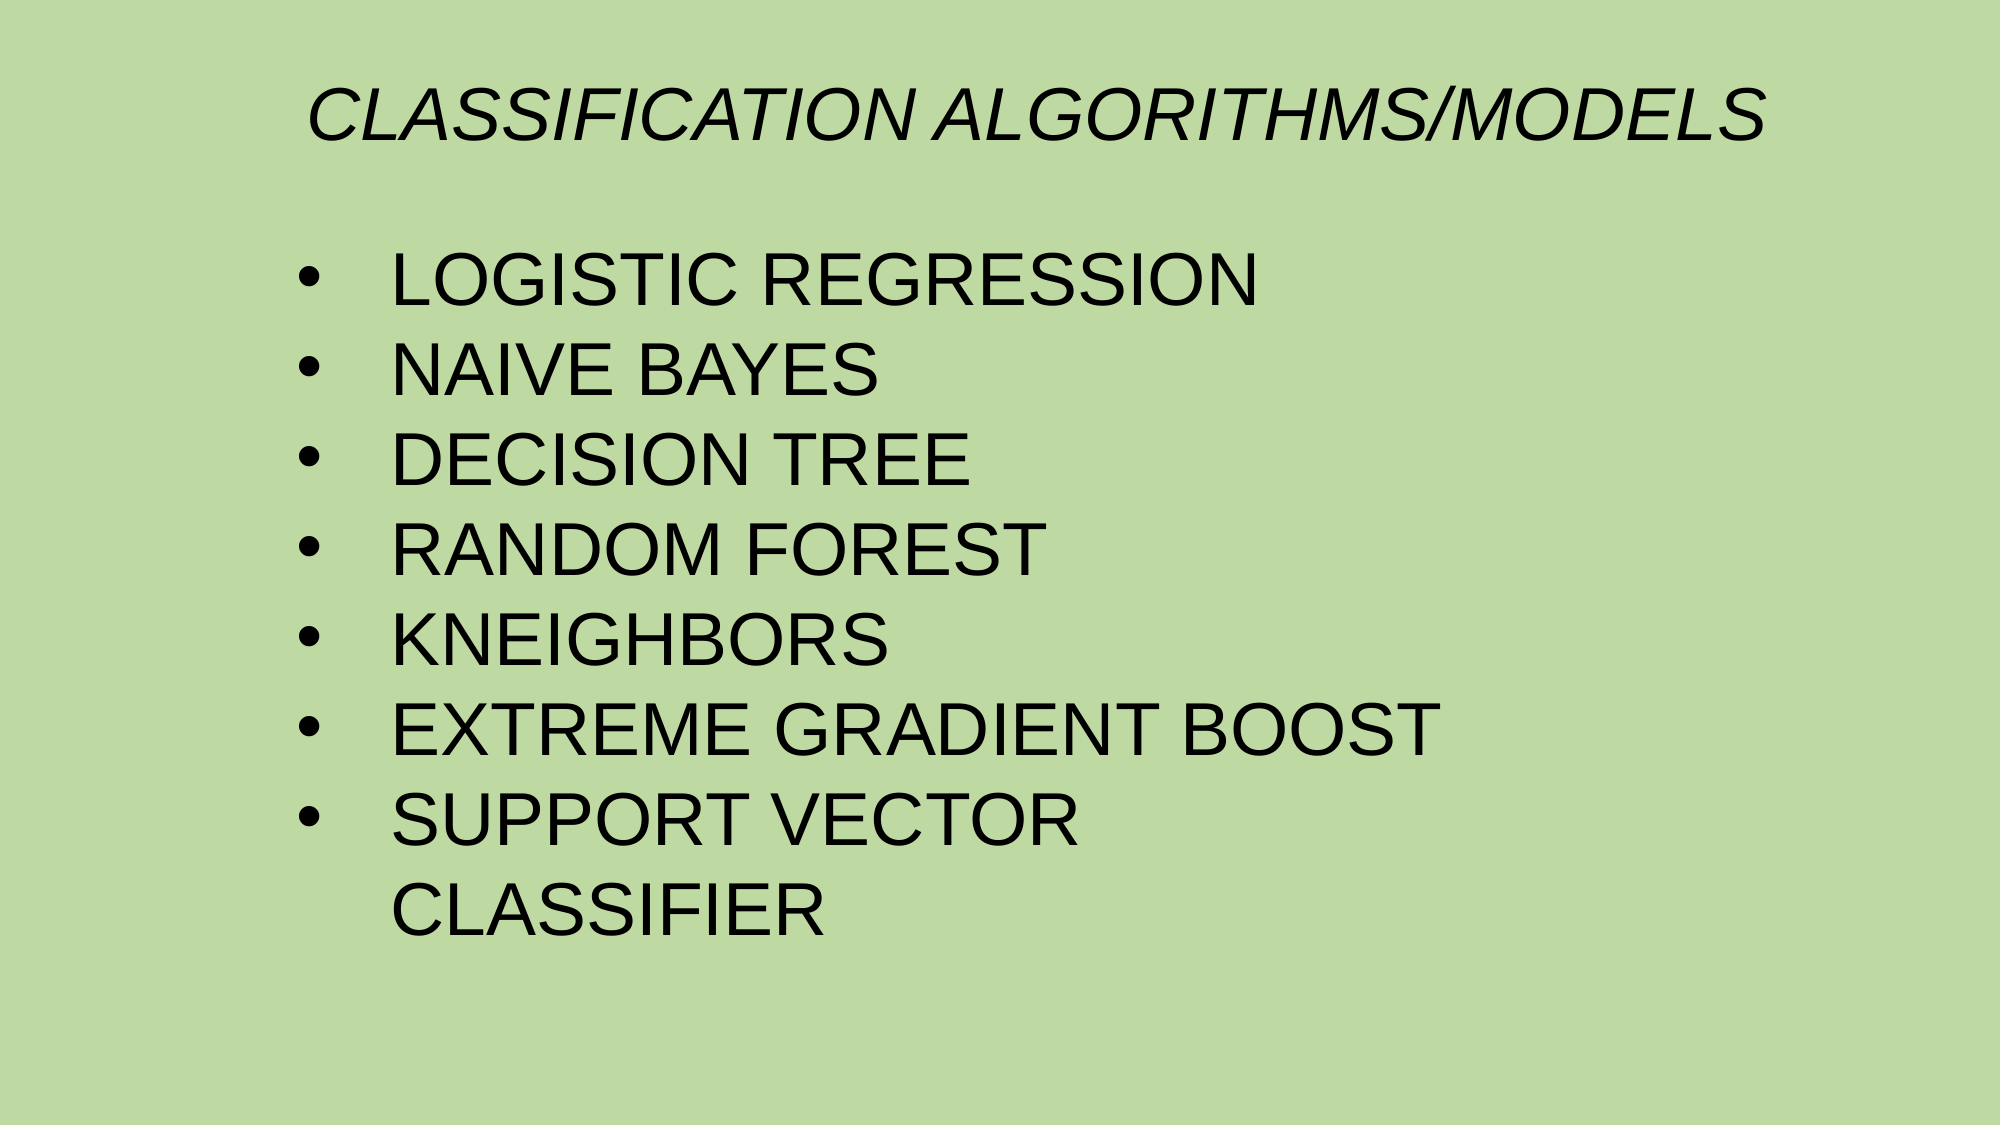

CLASSIFICATION ALGORITHMS/MODELS

LOGISTIC REGRESSION
NAIVE BAYES
DECISION TREE
RANDOM FOREST
KNEIGHBORS
EXTREME GRADIENT BOOST
SUPPORT VECTOR CLASSIFIER